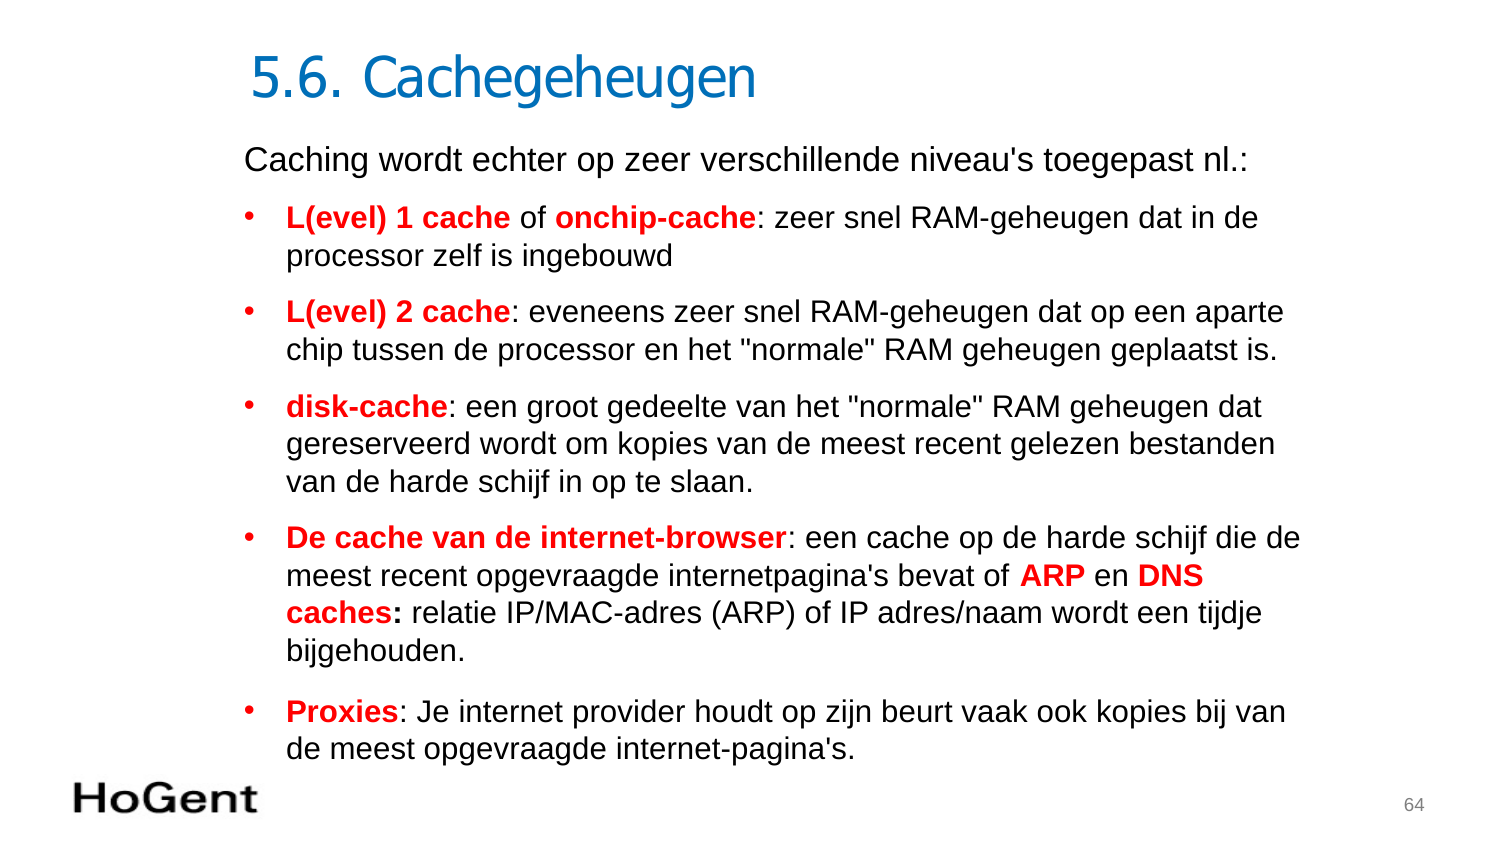

# 5.6. Cachegeheugen
Caching wordt echter op zeer verschillende niveau's toegepast nl.:

L(evel) 1 cache of onchip-cache: zeer snel RAM-geheugen dat in de processor zelf is ingebouwd

L(evel) 2 cache: eveneens zeer snel RAM-geheugen dat op een aparte chip tussen de processor en het "normale" RAM geheugen geplaatst is.

disk-cache: een groot gedeelte van het "normale" RAM geheugen dat gereserveerd wordt om kopies van de meest recent gelezen bestanden van de harde schijf in op te slaan.

De cache van de internet-browser: een cache op de harde schijf die de meest recent opgevraagde internetpagina's bevat of ARP en DNS caches: relatie IP/MAC-adres (ARP) of IP adres/naam wordt een tijdje bijgehouden.

Proxies: Je internet provider houdt op zijn beurt vaak ook kopies bij van de meest opgevraagde internet-pagina's.

64